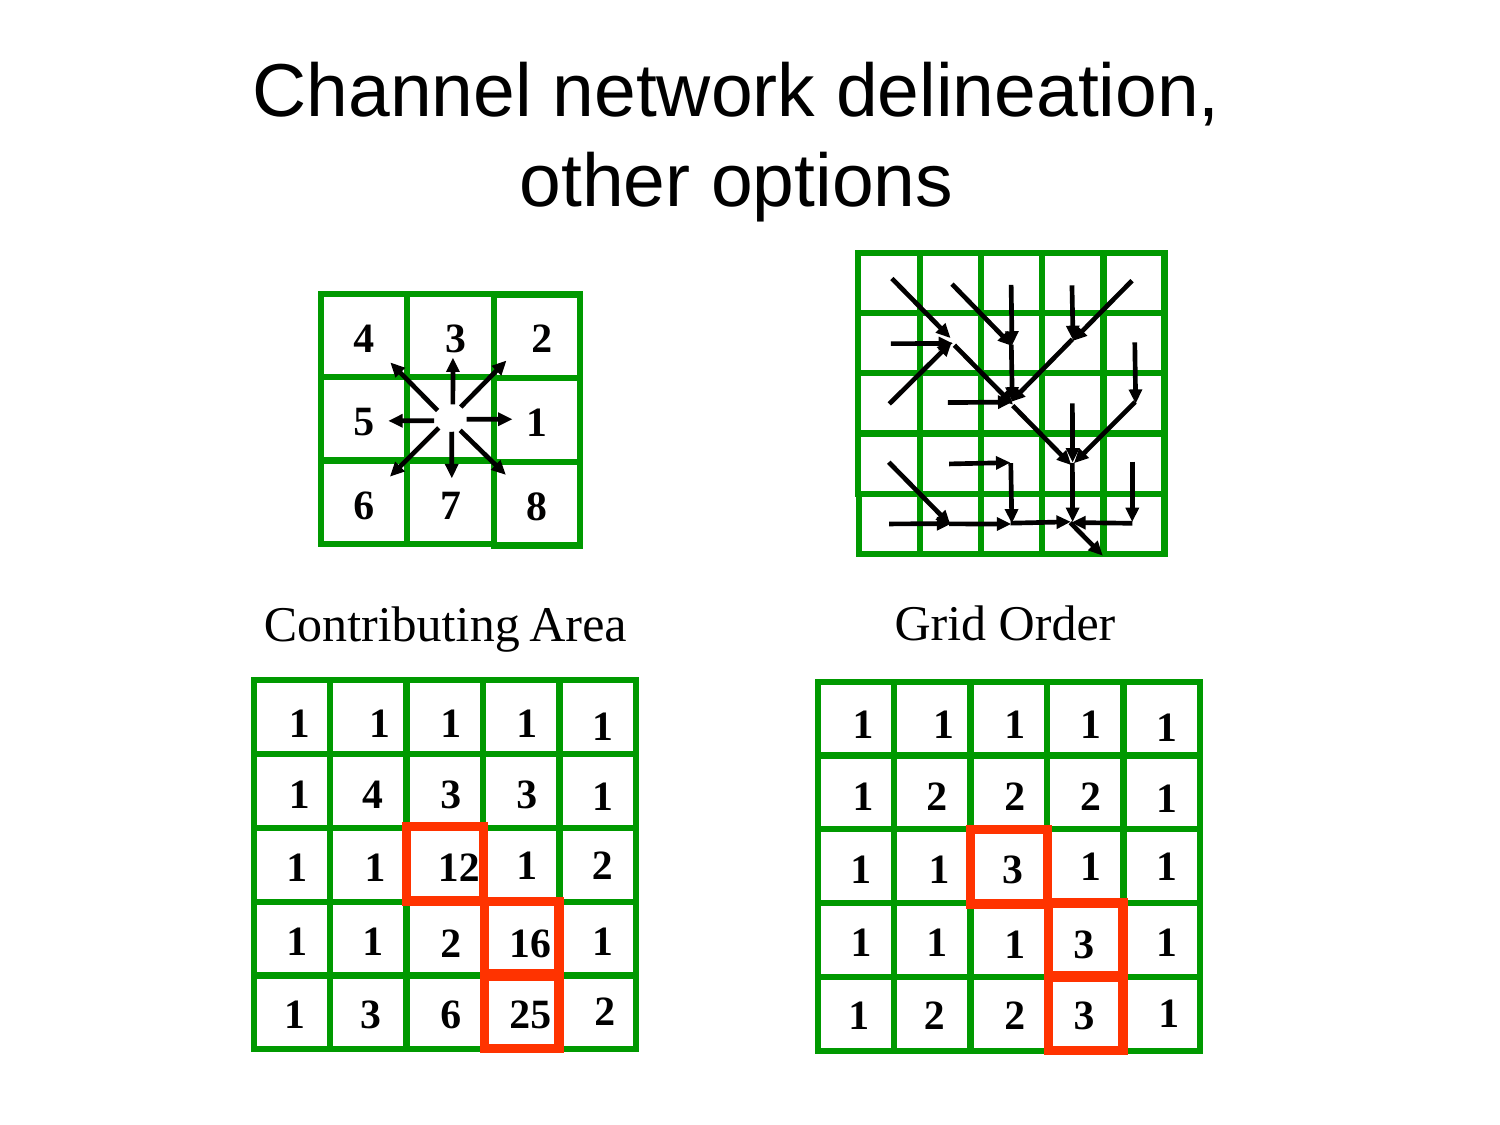

Channel network delineation, other options

4
 3
 2
1
8

5

6
7
Grid Order

1
1
1
1
1
1
2
2
2
1
1
1
1
1
3
1
1
1
1
3
1
1
2
2
3

Contributing Area

1
1
1
1
1
1
4
3
3
1
1
2
1
1
12
1
1
1
2
16
2
1
3
6
25